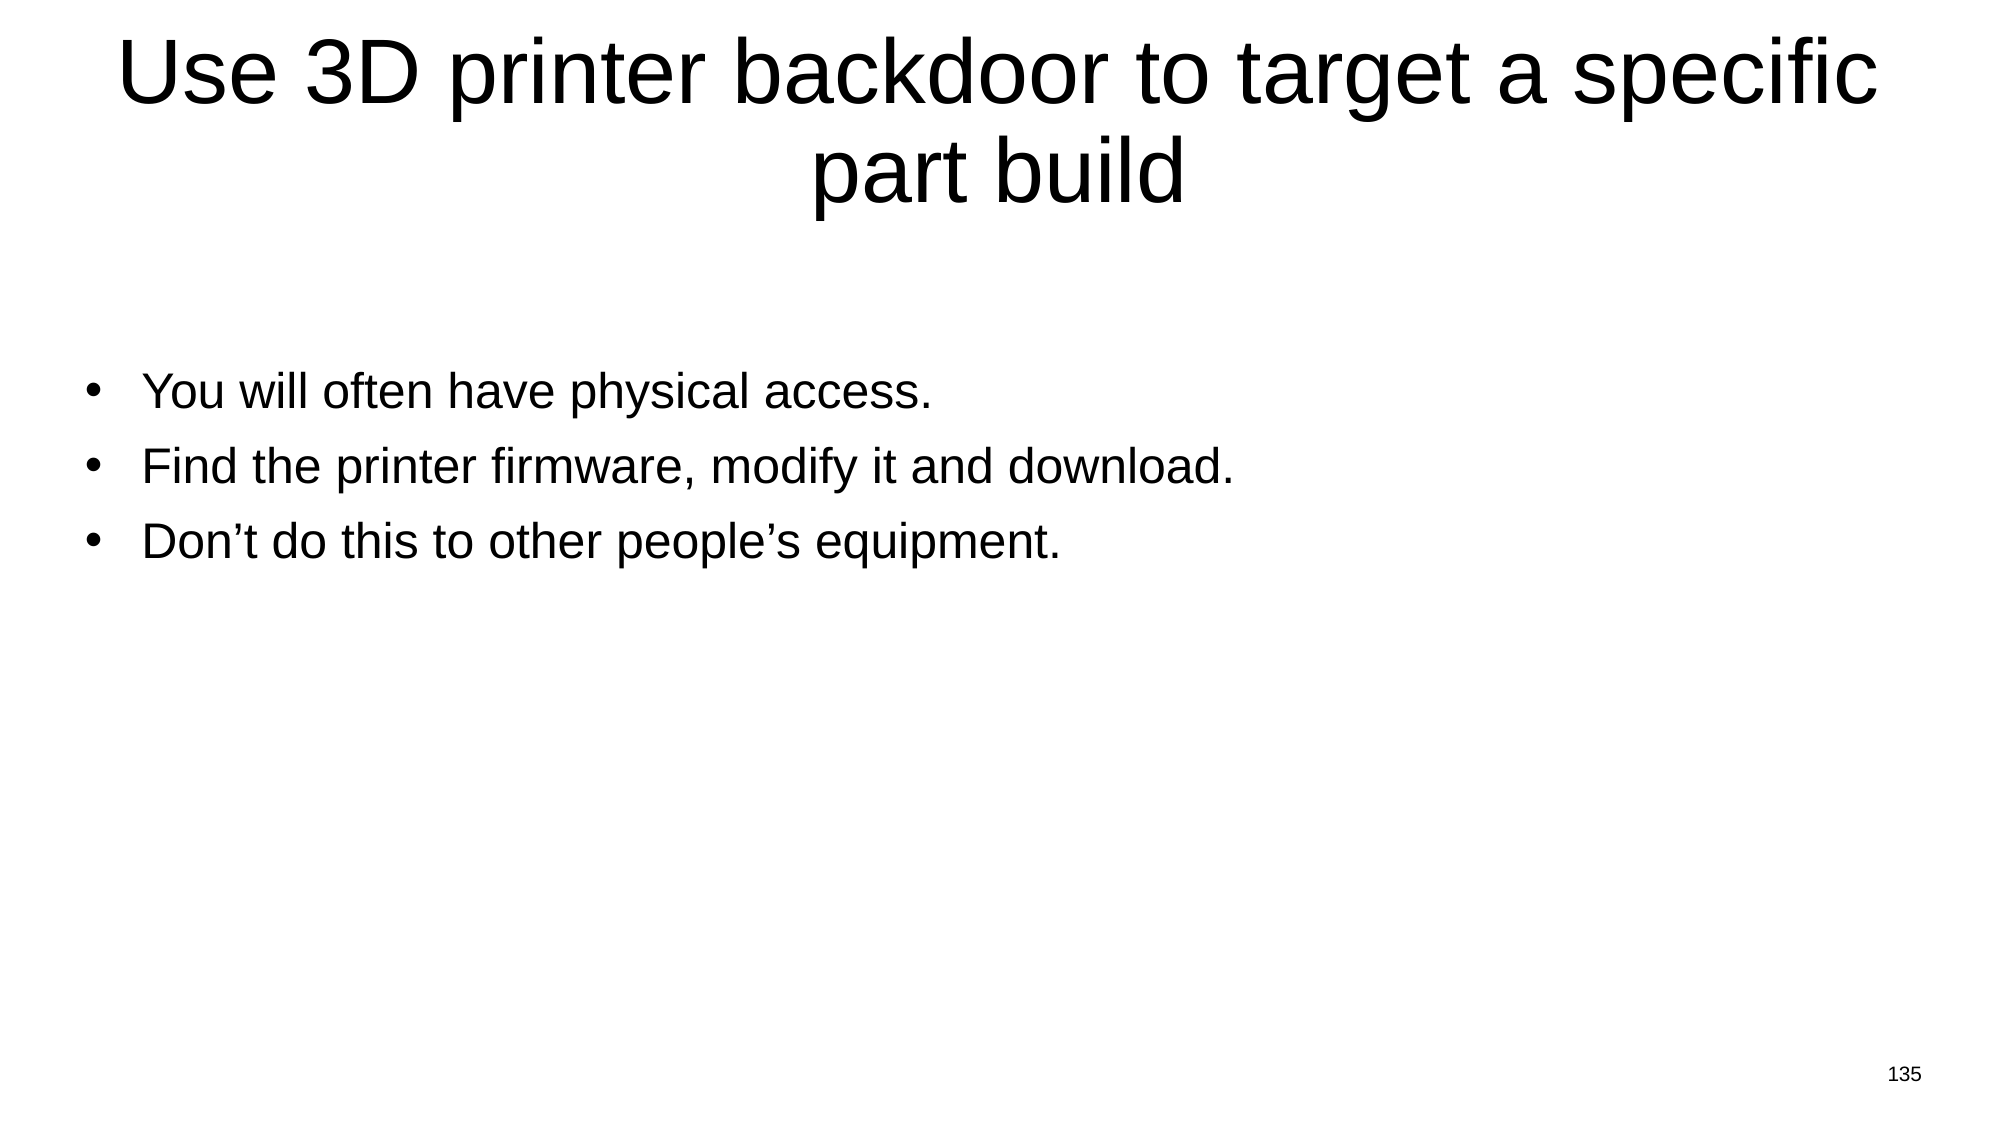

# Use 3D printer backdoor to target a specific part build
You will often have physical access.
Find the printer firmware, modify it and download.
Don’t do this to other people’s equipment.
135